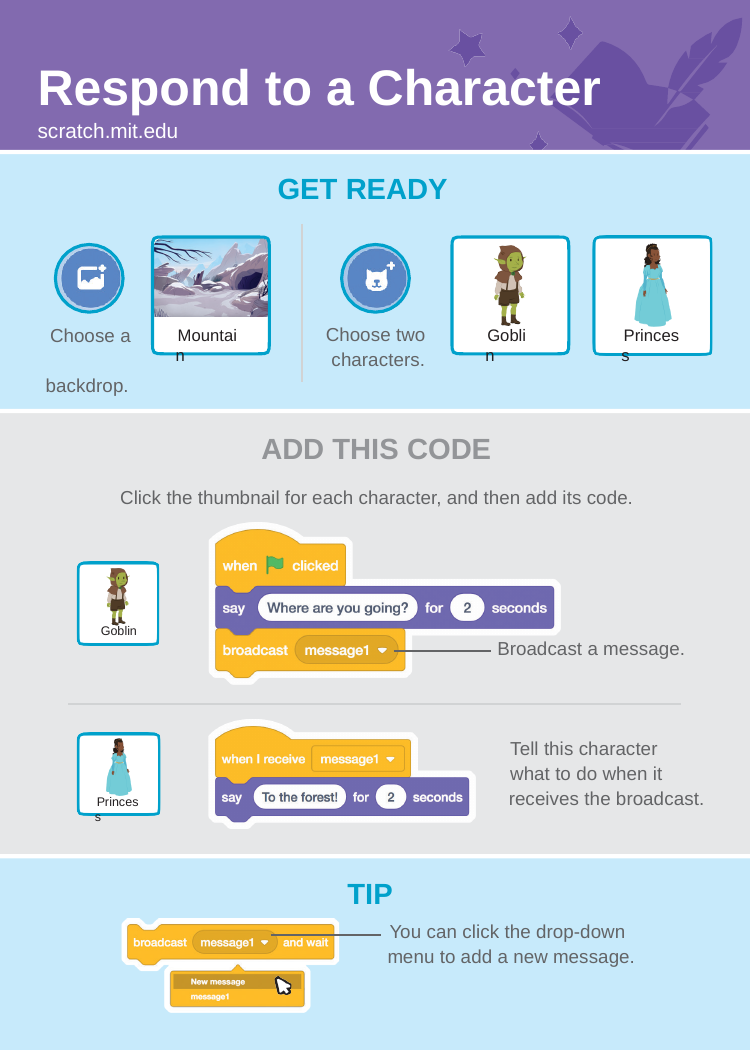

# Respond to a Character
scratch.mit.edu

GET READY

Choose two  characters.
Choose a  backdrop.
Mountain
Goblin
Princess

ADD THIS CODE
Click the thumbnail for each character, and then add its code.

Goblin
Broadcast a message.

Tell this character
what to do when it
receives the broadcast.

Princess

TIP
You can click the drop-down  menu to add a new message.

Create a Story